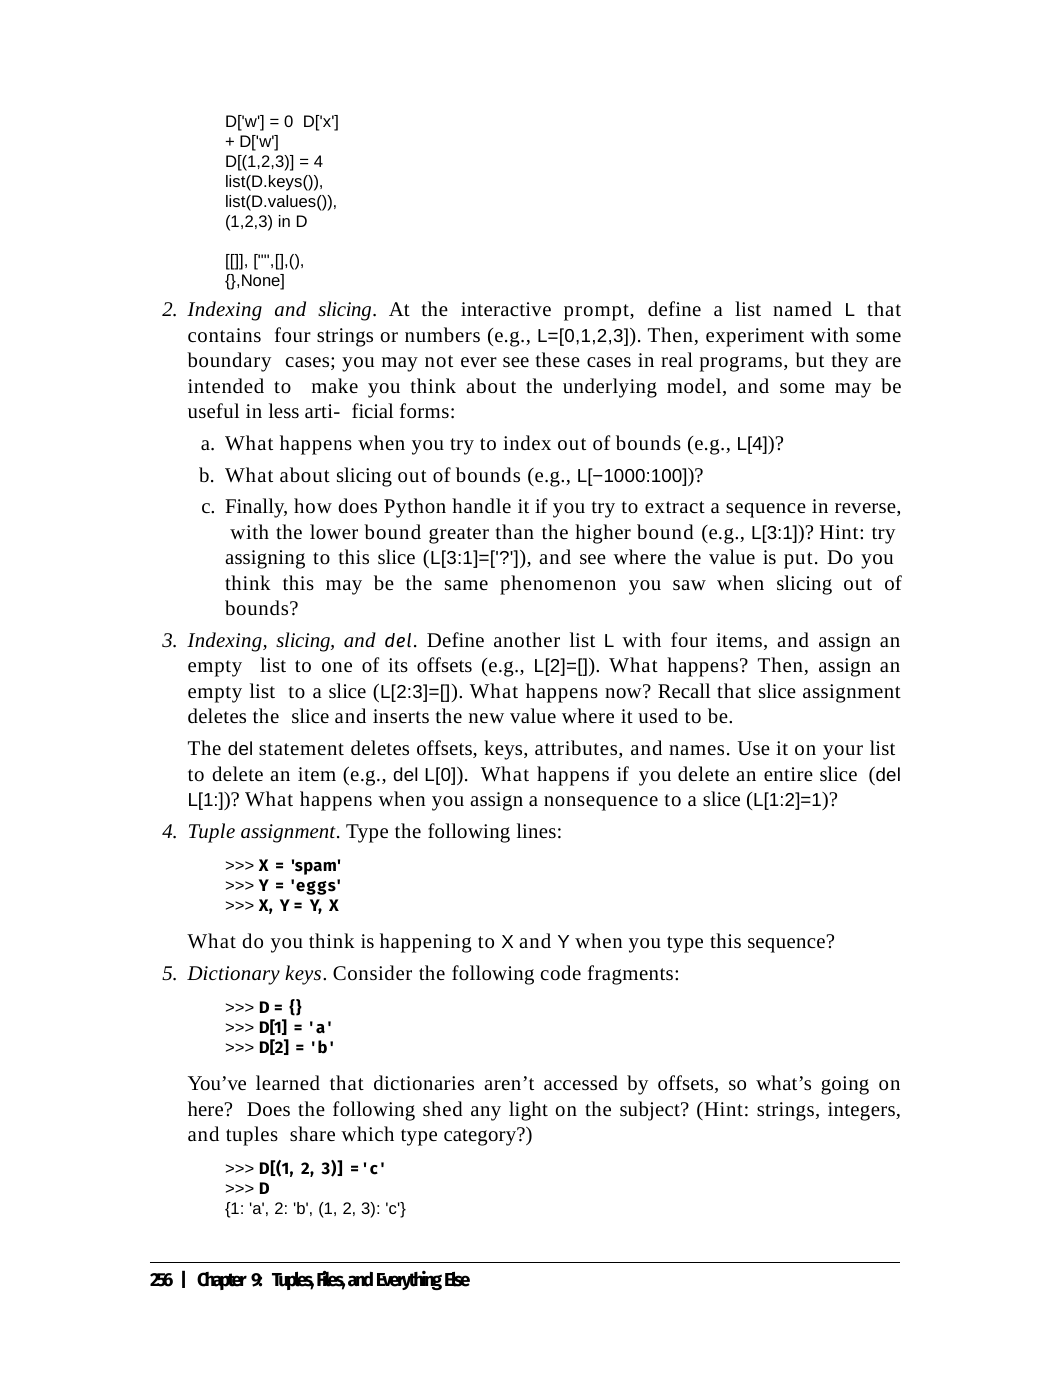

D['w'] = 0  D['x'] + D['w']
D[(1,2,3)] = 4
list(D.keys()), list(D.values()), (1,2,3) in D

[[]], ["",[],(),{},None]
Indexing and slicing. At the interactive prompt, define a list named L that contains  four strings or numbers (e.g., L=[0,1,2,3]). Then, experiment with some boundary  cases; you may not ever see these cases in real programs, but they are intended to  make you think about the underlying model, and some may be useful in less arti-  ficial forms:
What happens when you try to index out of bounds (e.g., L[4])?
What about slicing out of bounds (e.g., L[−1000:100])?
Finally, how does Python handle it if you try to extract a sequence in reverse,  with the lower bound greater than the higher bound (e.g., L[3:1])? Hint: try  assigning to this slice (L[3:1]=['?']), and see where the value is put. Do you  think this may be the same phenomenon you saw when slicing out of bounds?
Indexing, slicing, and del. Define another list L with four items, and assign an empty  list to one of its offsets (e.g., L[2]=[]). What happens? Then, assign an empty list  to a slice (L[2:3]=[]). What happens now? Recall that slice assignment deletes the  slice and inserts the new value where it used to be.
The del statement deletes offsets, keys, attributes, and names. Use it on your list  to delete an item (e.g., del L[0]).  What happens if you delete an entire slice  (del L[1:])? What happens when you assign a nonsequence to a slice (L[1:2]=1)?
Tuple assignment. Type the following lines:
>>> X = 'spam'
>>> Y = 'eggs'
>>> X, Y = Y, X
What do you think is happening to X and Y when you type this sequence?
Dictionary keys. Consider the following code fragments:
>>> D = {}
>>> D[1] = 'a'
>>> D[2] = 'b'
You’ve learned that dictionaries aren’t accessed by offsets, so what’s going on here?  Does the following shed any light on the subject? (Hint: strings, integers, and tuples  share which type category?)
>>> D[(1, 2, 3)] = 'c'
>>> D
{1: 'a', 2: 'b', (1, 2, 3): 'c'}

256  |  Chapter 9:  Tuples, Files, and Everything Else